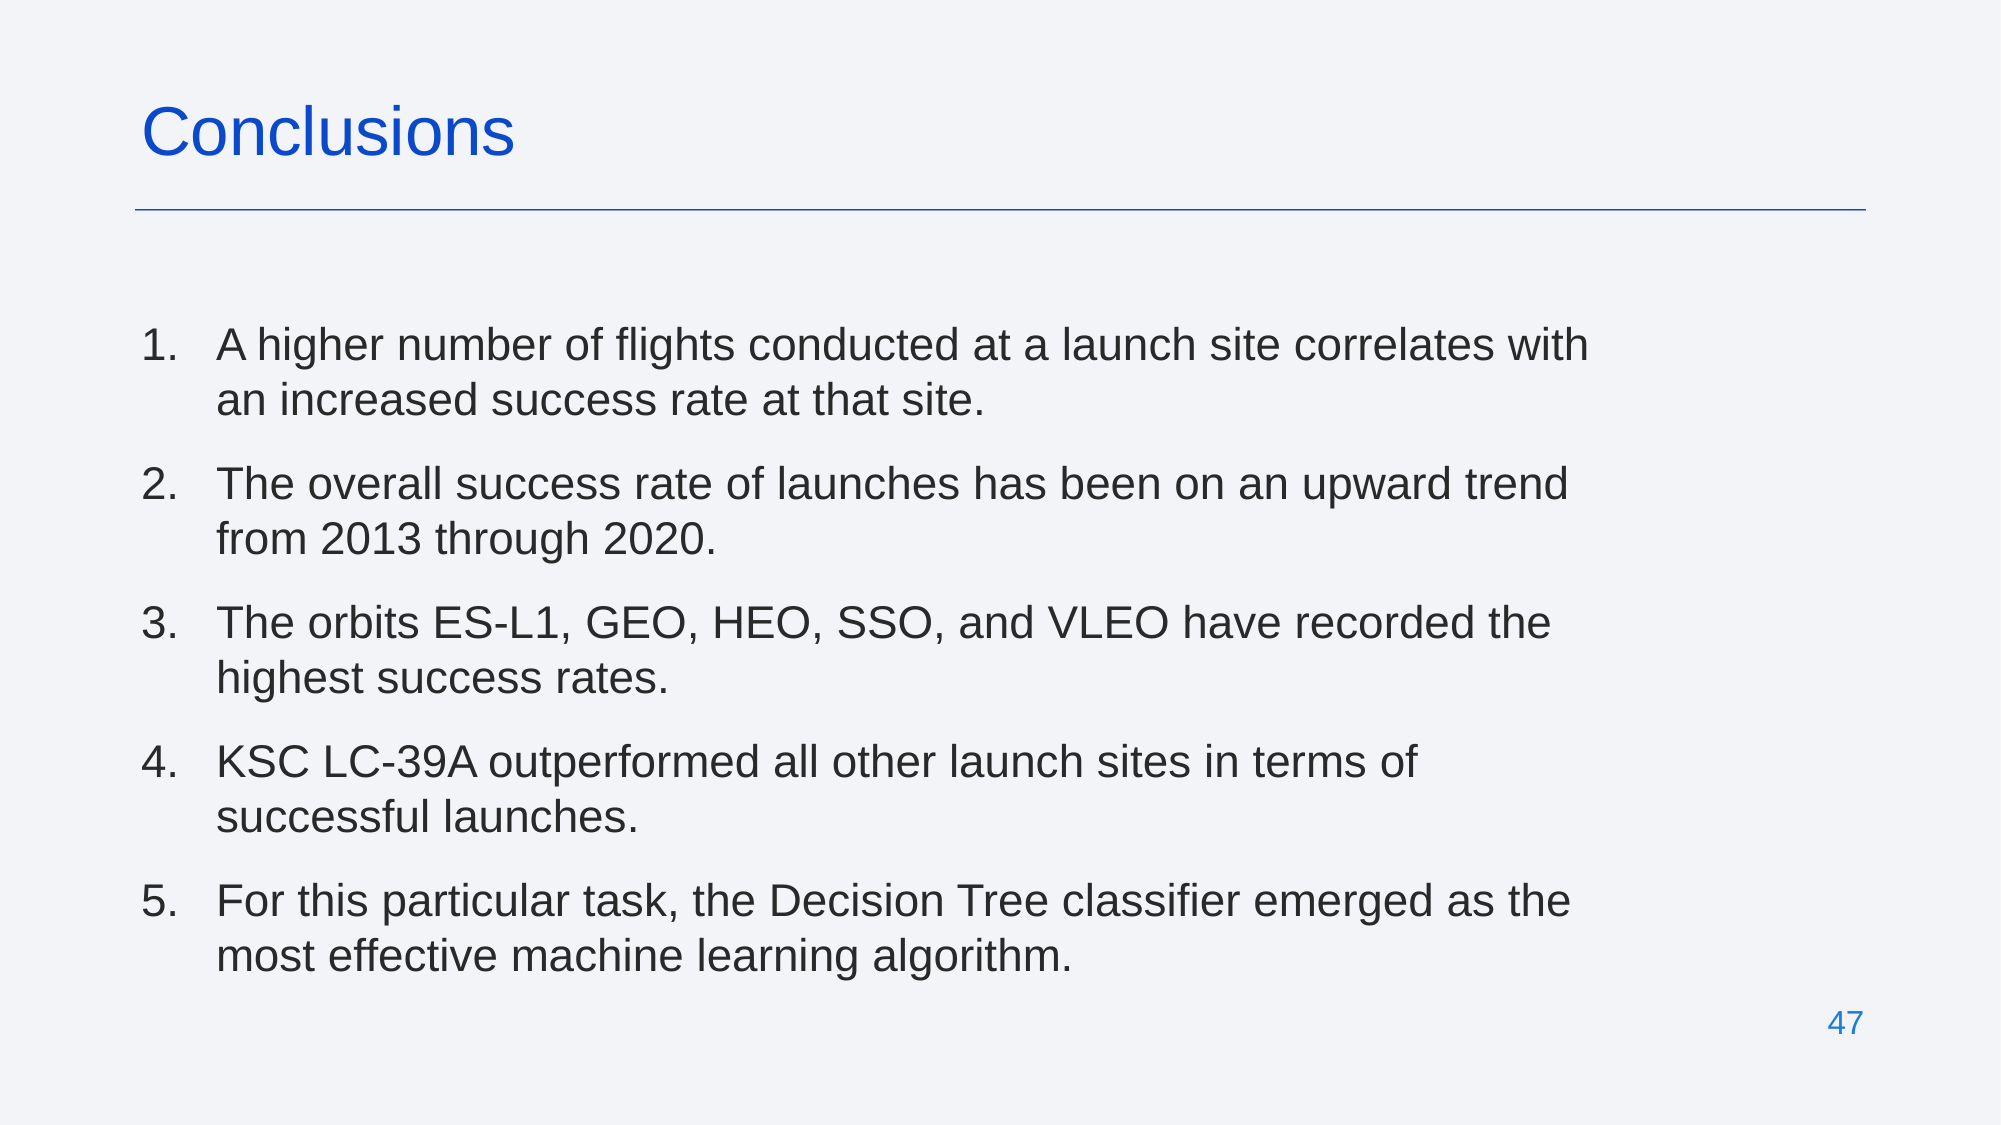

Conclusions
A higher number of flights conducted at a launch site correlates with an increased success rate at that site.
The overall success rate of launches has been on an upward trend from 2013 through 2020.
The orbits ES-L1, GEO, HEO, SSO, and VLEO have recorded the highest success rates.
KSC LC-39A outperformed all other launch sites in terms of successful launches.
For this particular task, the Decision Tree classifier emerged as the most effective machine learning algorithm.
47